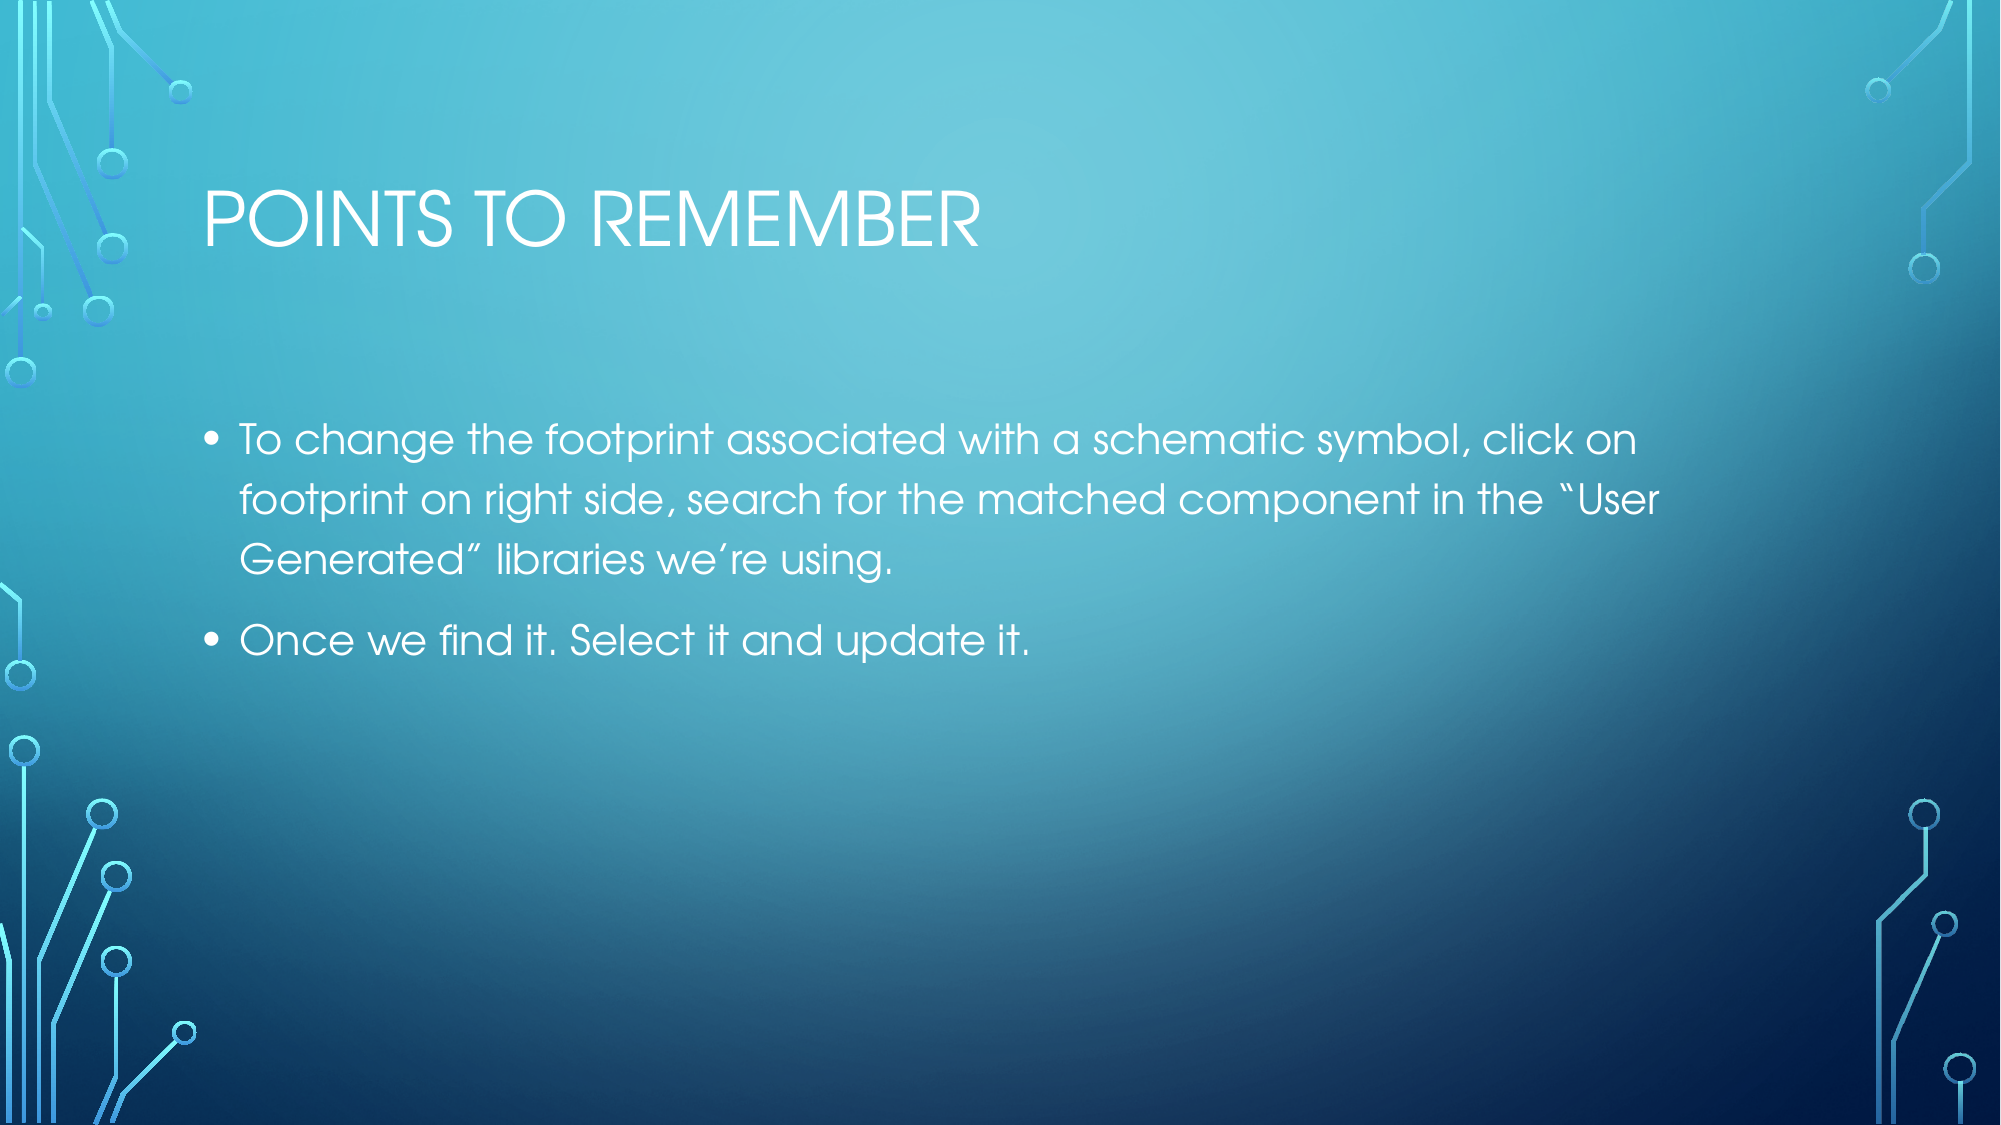

# Points to remember
To change the footprint associated with a schematic symbol, click on footprint on right side, search for the matched component in the “User Generated” libraries we’re using.
Once we find it. Select it and update it.